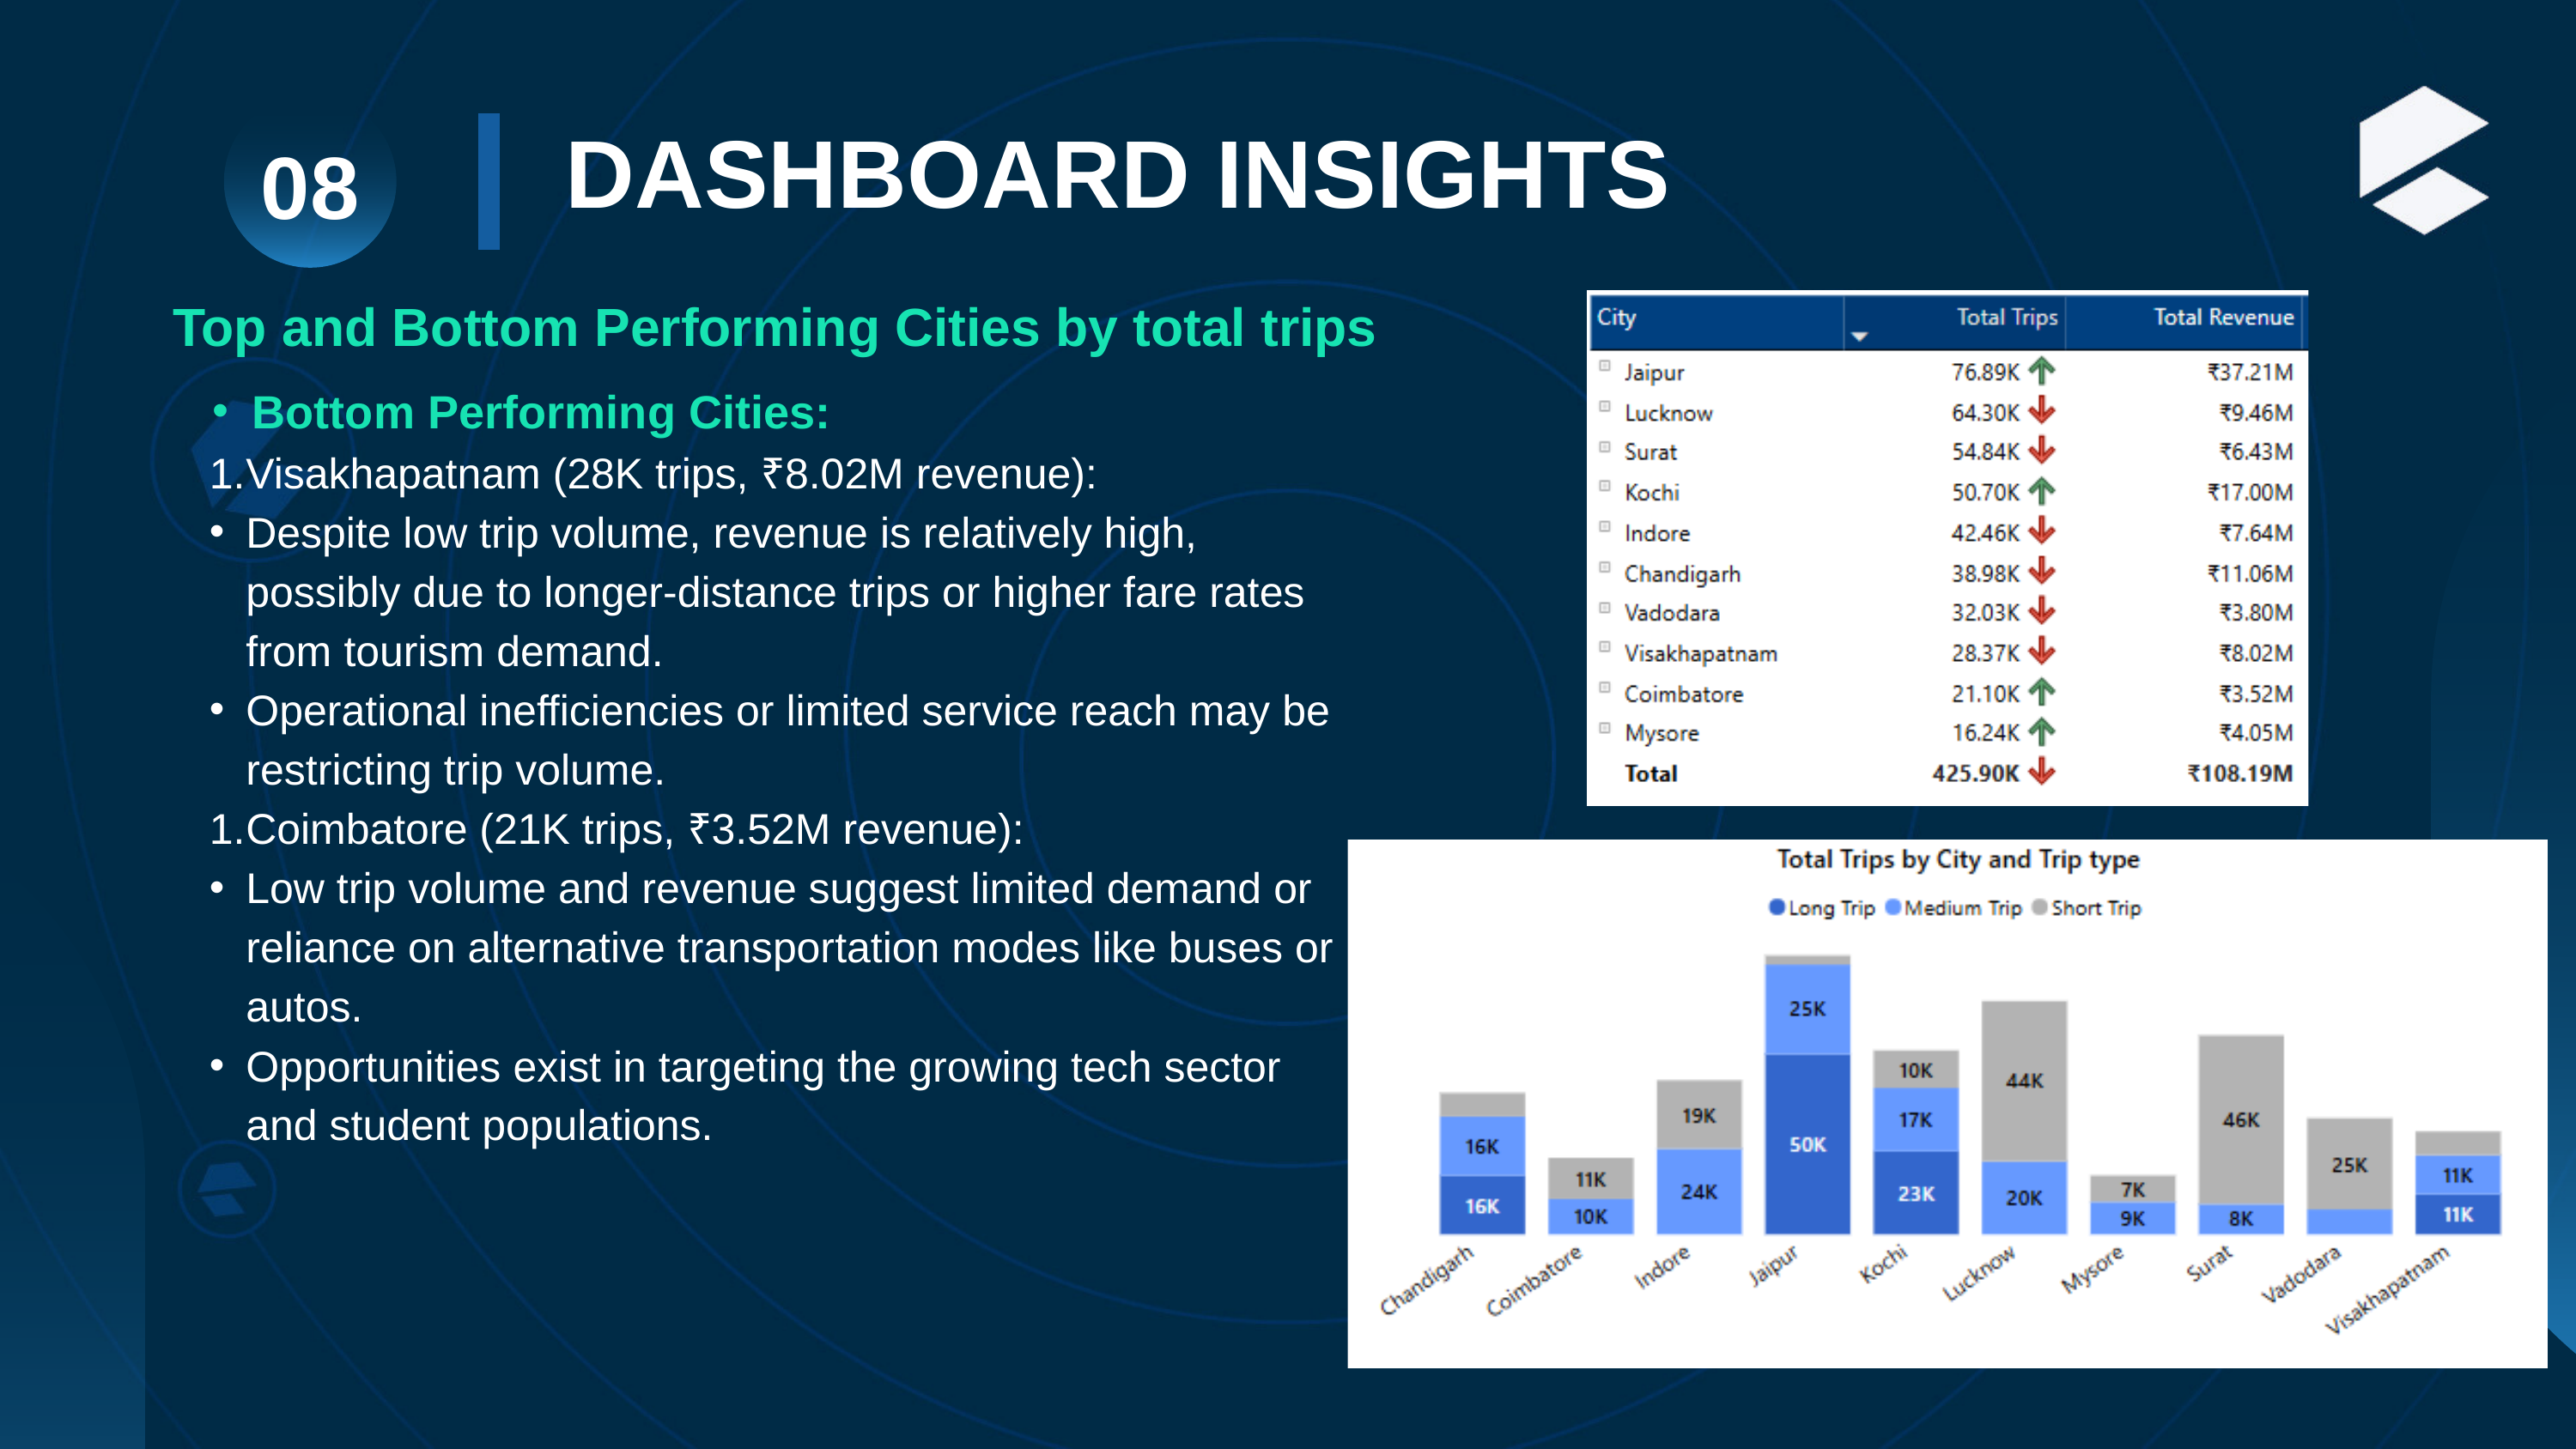

DASHBOARD INSIGHTS
08

Top and Bottom Performing Cities by total trips

Bottom Performing Cities:
Visakhapatnam (28K trips, ₹8.02M revenue):
Despite low trip volume, revenue is relatively high, possibly due to longer-distance trips or higher fare rates from tourism demand.
Operational inefficiencies or limited service reach may be restricting trip volume.
Coimbatore (21K trips, ₹3.52M revenue):
Low trip volume and revenue suggest limited demand or reliance on alternative transportation modes like buses or autos.
Opportunities exist in targeting the growing tech sector and student populations.